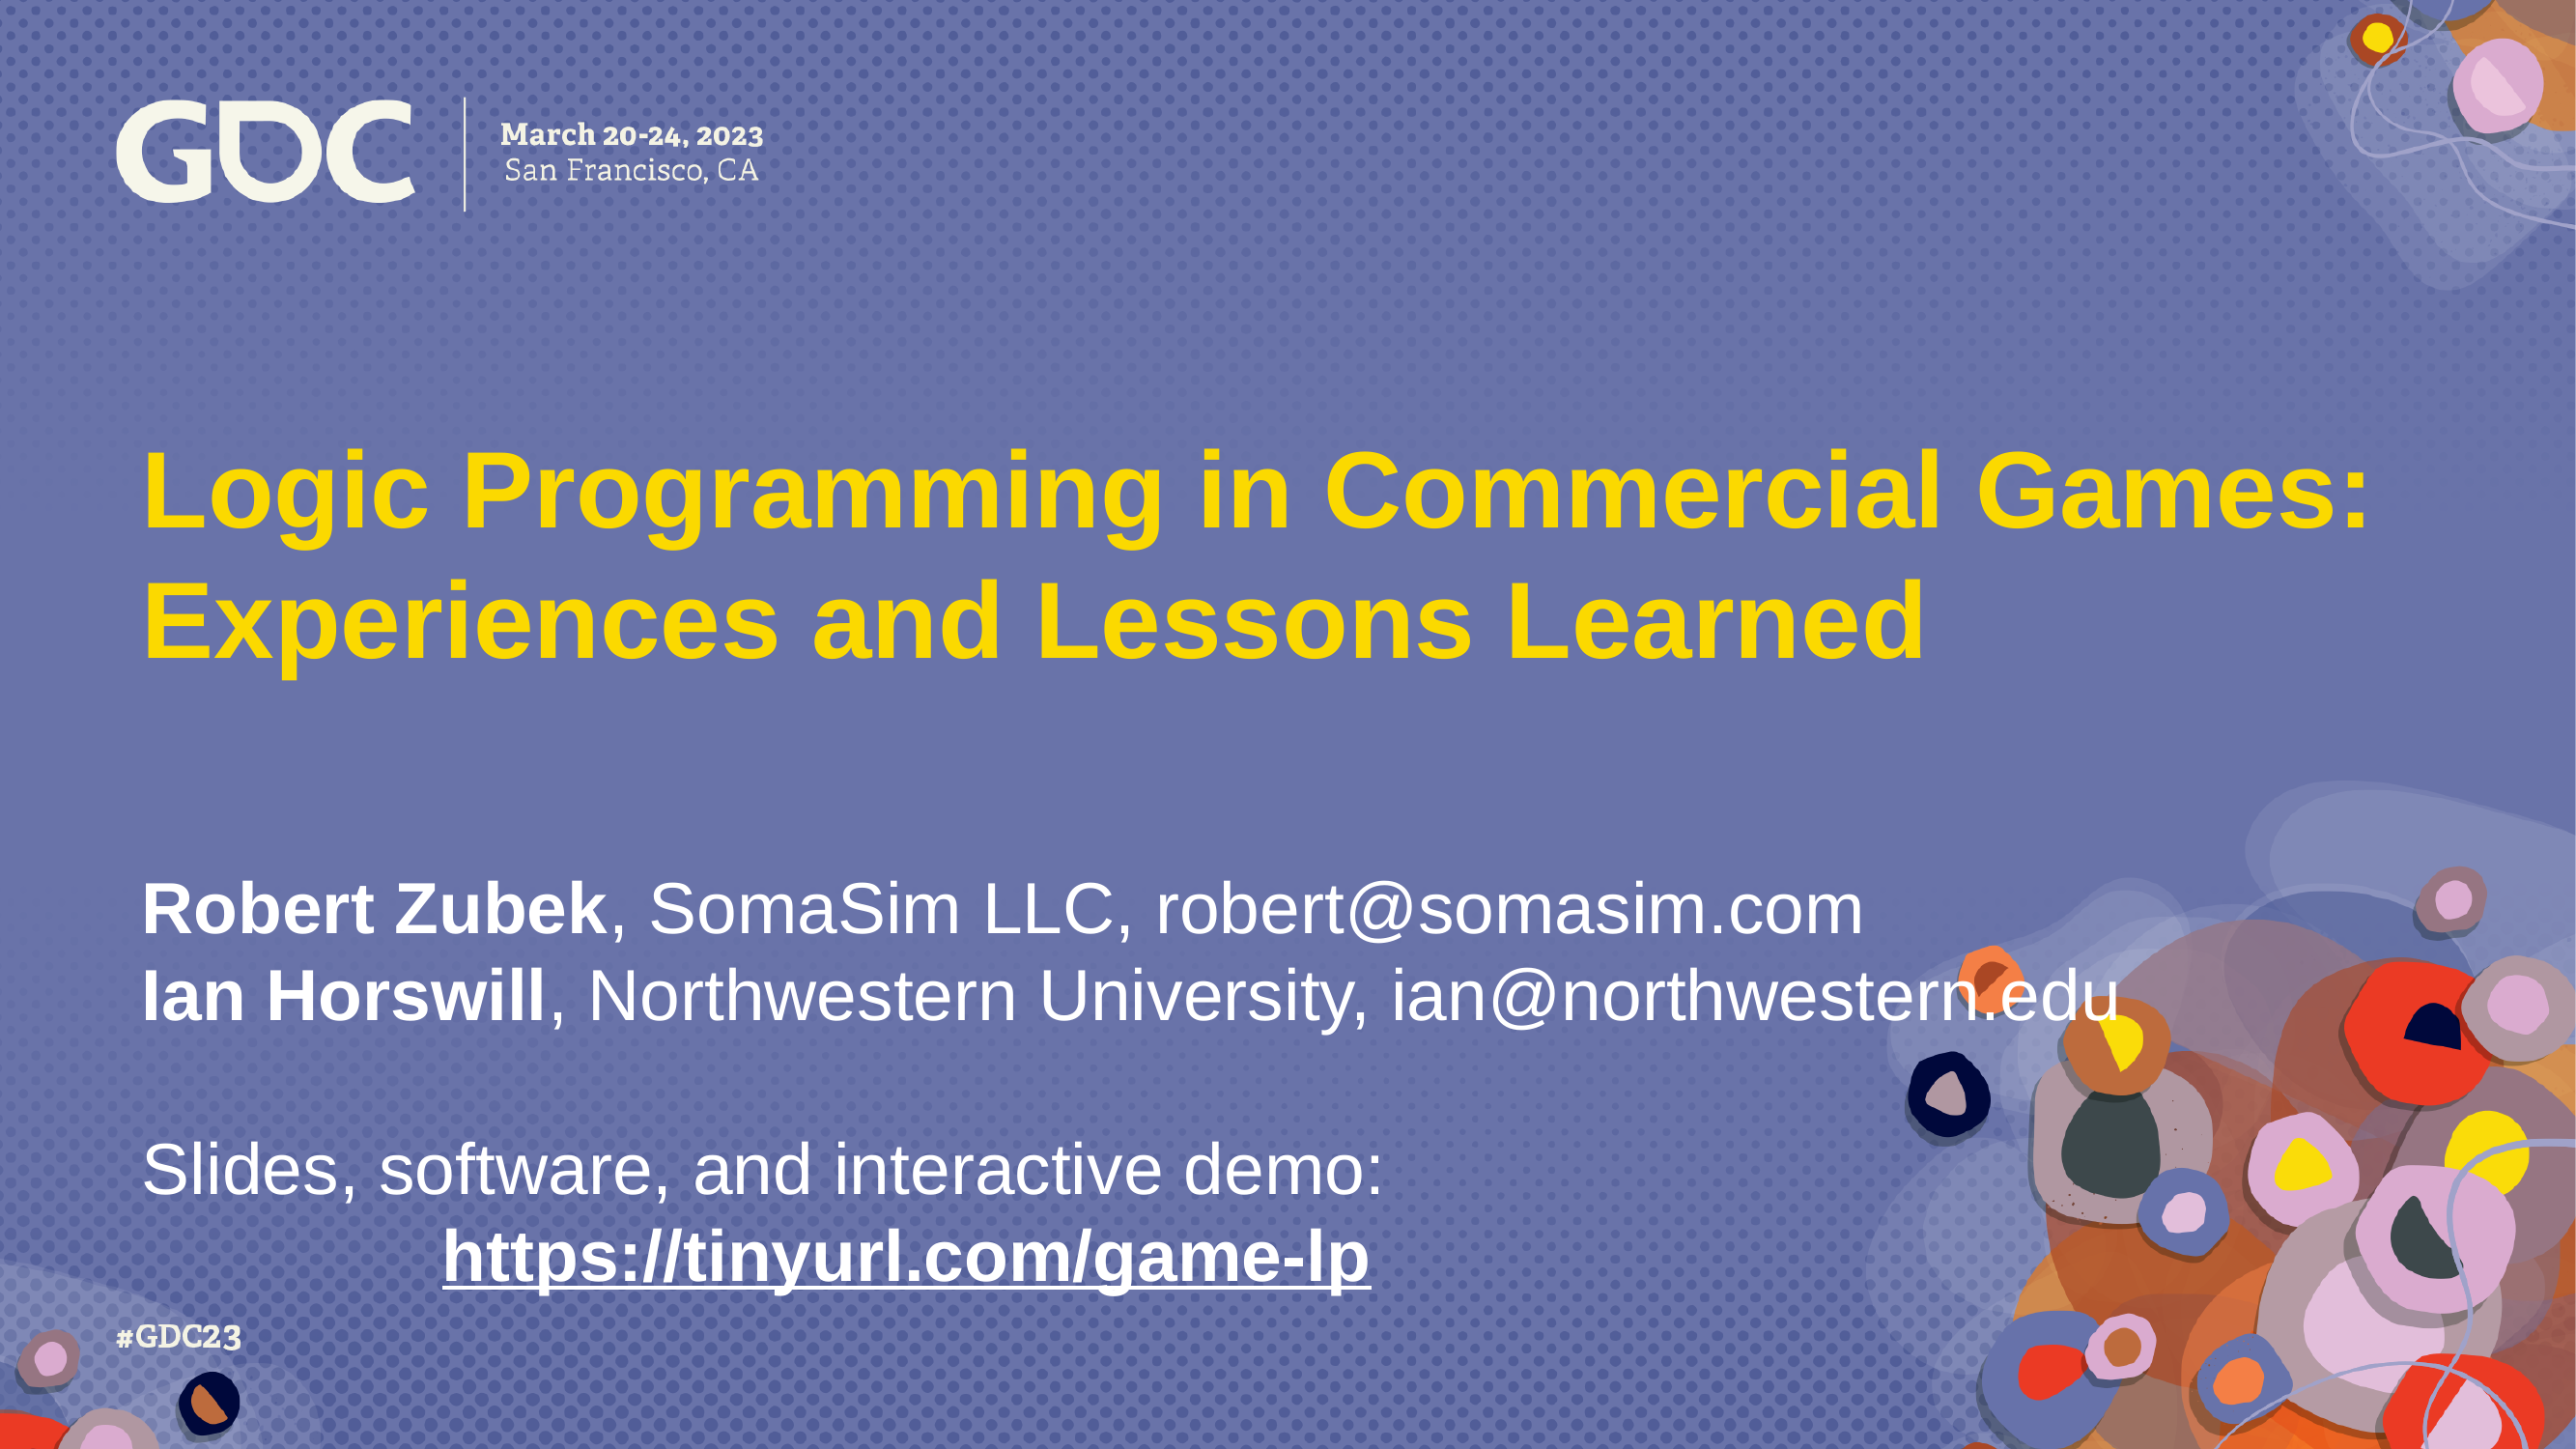

# Logic Programming in Commercial Games: Experiences and Lessons Learned
Robert Zubek, SomaSim LLC, robert@somasim.com
Ian Horswill, Northwestern University, ian@northwestern.edu

Slides, software, and interactive demo:
               https://tinyurl.com/game-lp